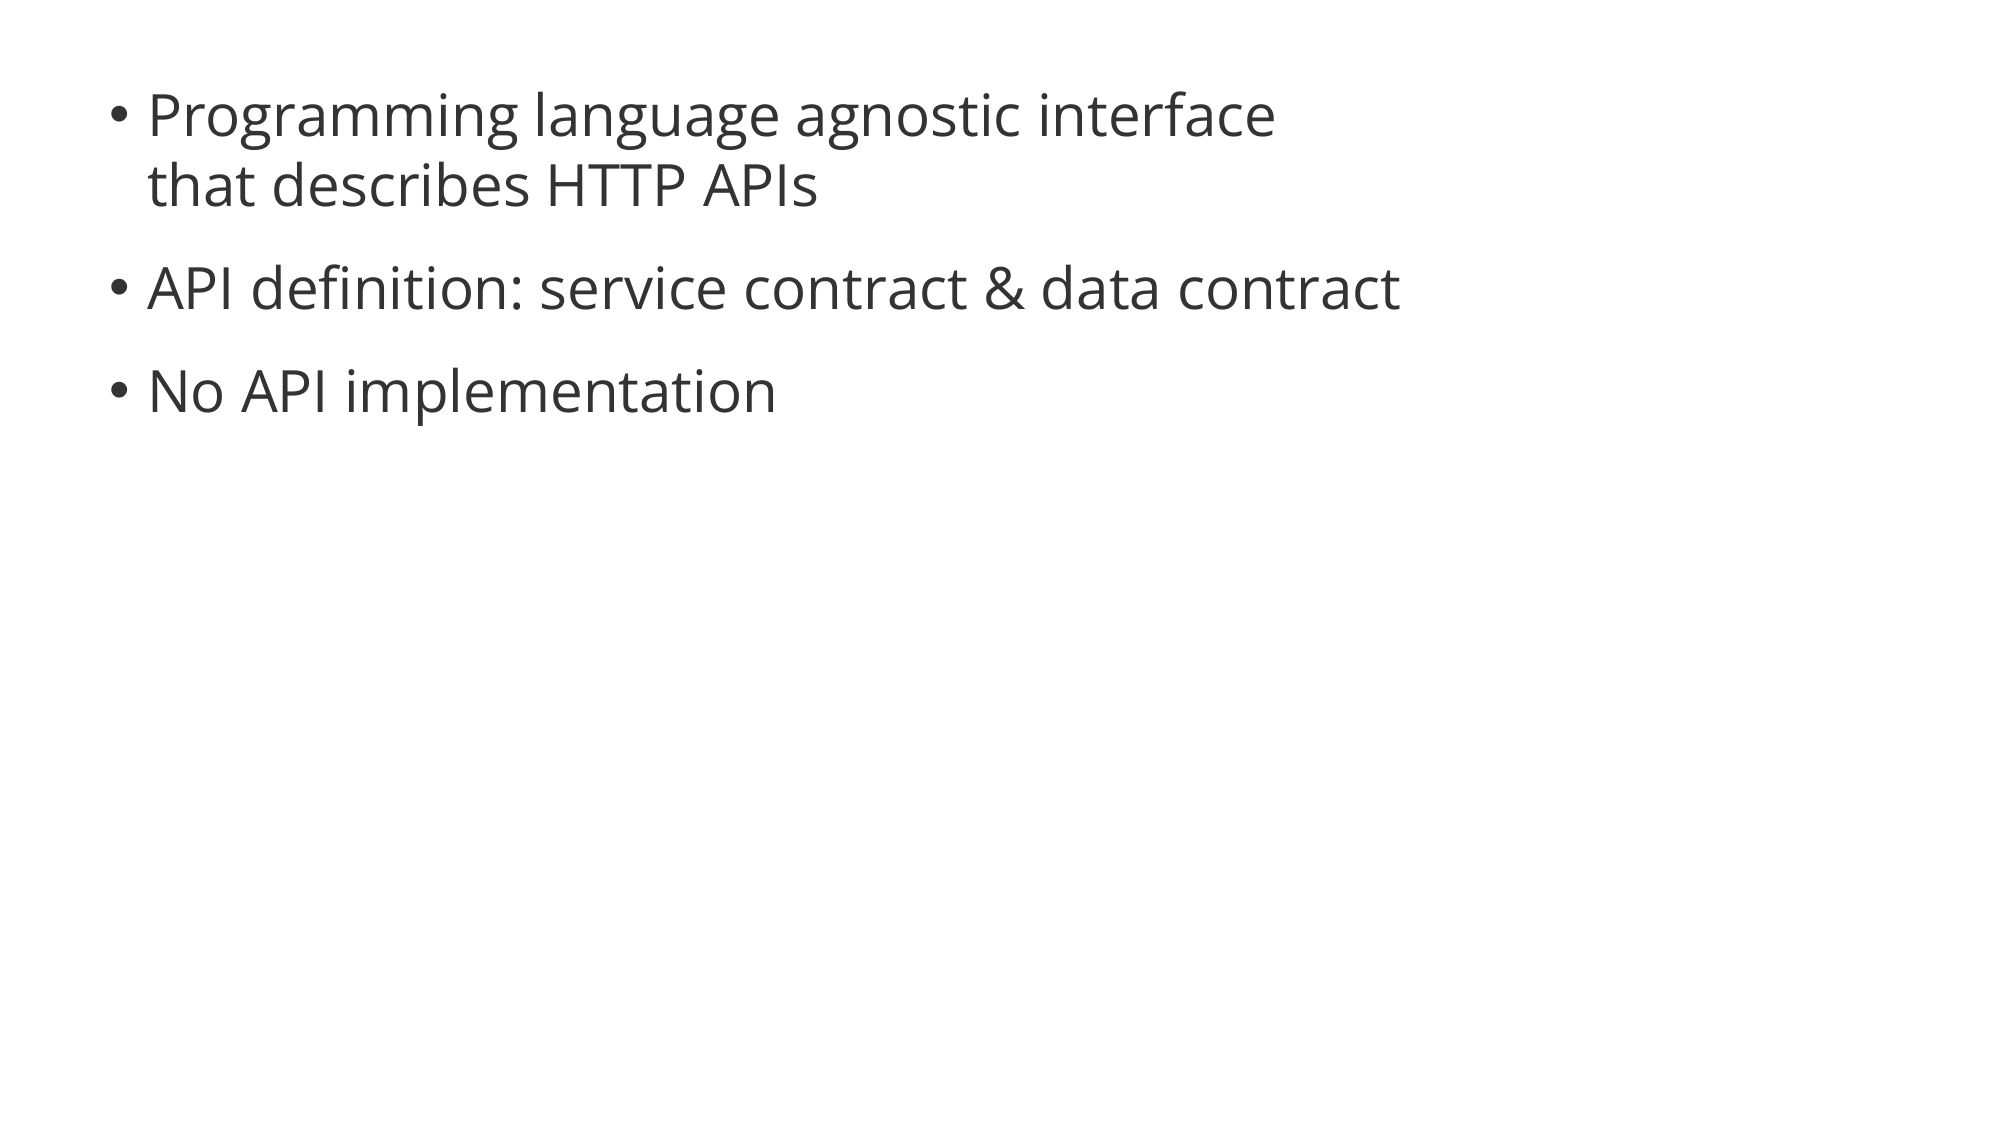

Programming language agnostic interface
that describes HTTP APIs
API definition: service contract & data contract
No API implementation